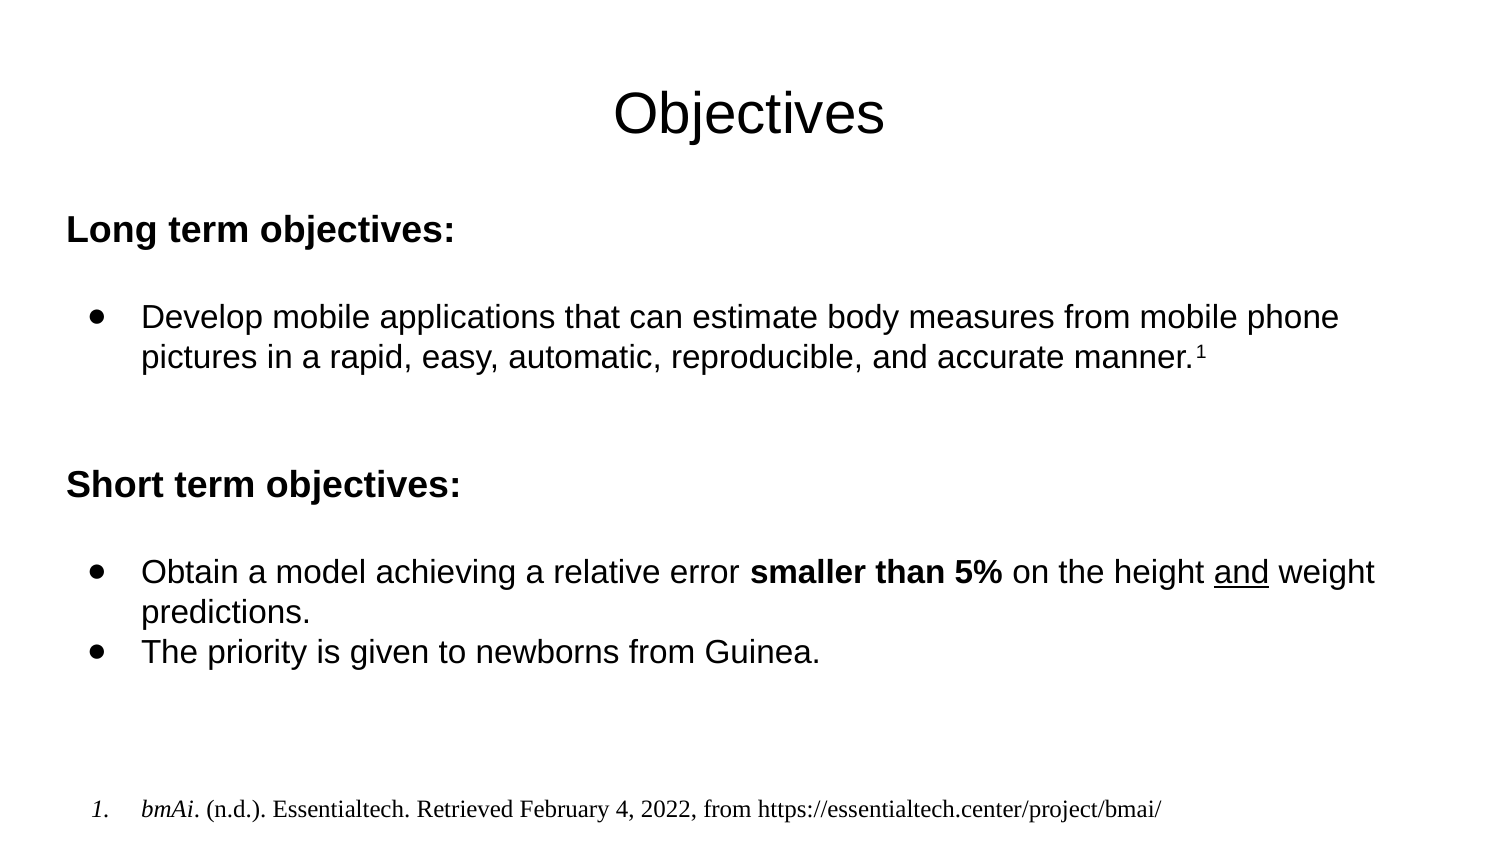

# Objectives

Long term objectives:

Develop mobile applications that can estimate body measures from mobile phone pictures in a rapid, easy, automatic, reproducible, and accurate manner.1
Short term objectives:

Obtain a model achieving a relative error smaller than 5% on the height and weight predictions.
The priority is given to newborns from Guinea.
bmAi. (n.d.). Essentialtech. Retrieved February 4, 2022, from https://essentialtech.center/project/bmai/